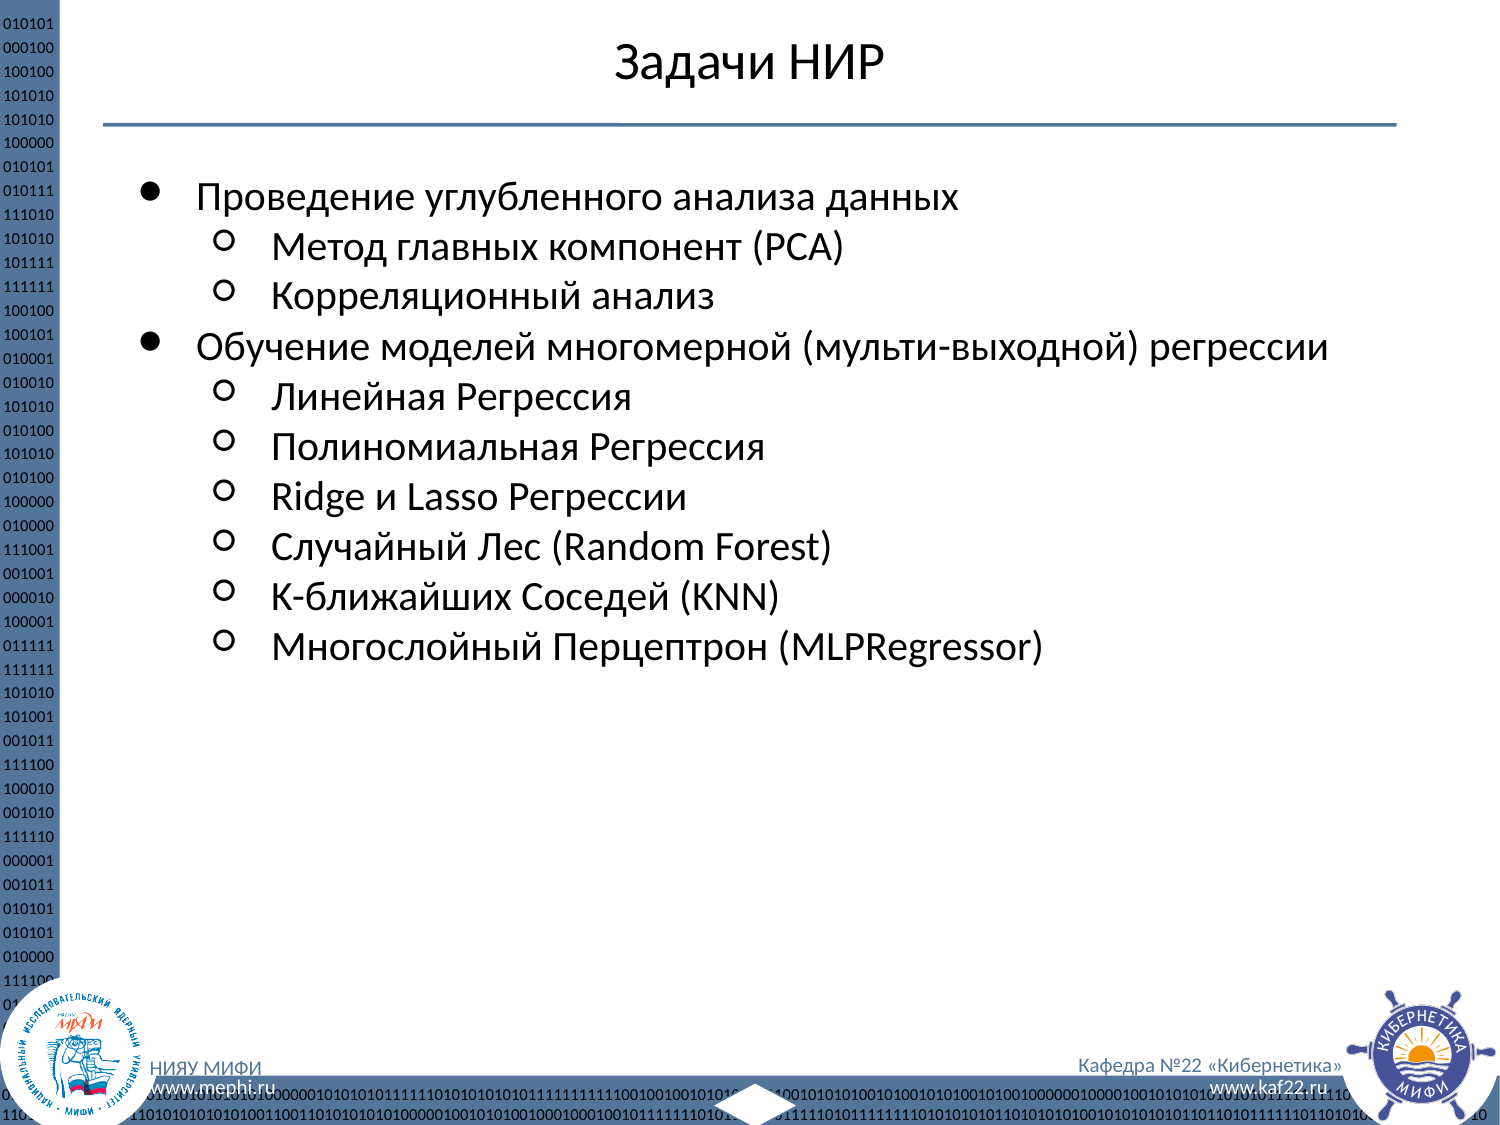

Задачи НИР
Проведение углубленного анализа данных
Метод главных компонент (PCA)
Корреляционный анализ
Обучение моделей многомерной (мульти-выходной) регрессии
Линейная Регрессия
Полиномиальная Регрессия
Ridge и Lasso Регрессии
Случайный Лес (Random Forest)
K-ближайших Соседей (KNN)
Многослойный Перцептрон (MLPRegressor)

12